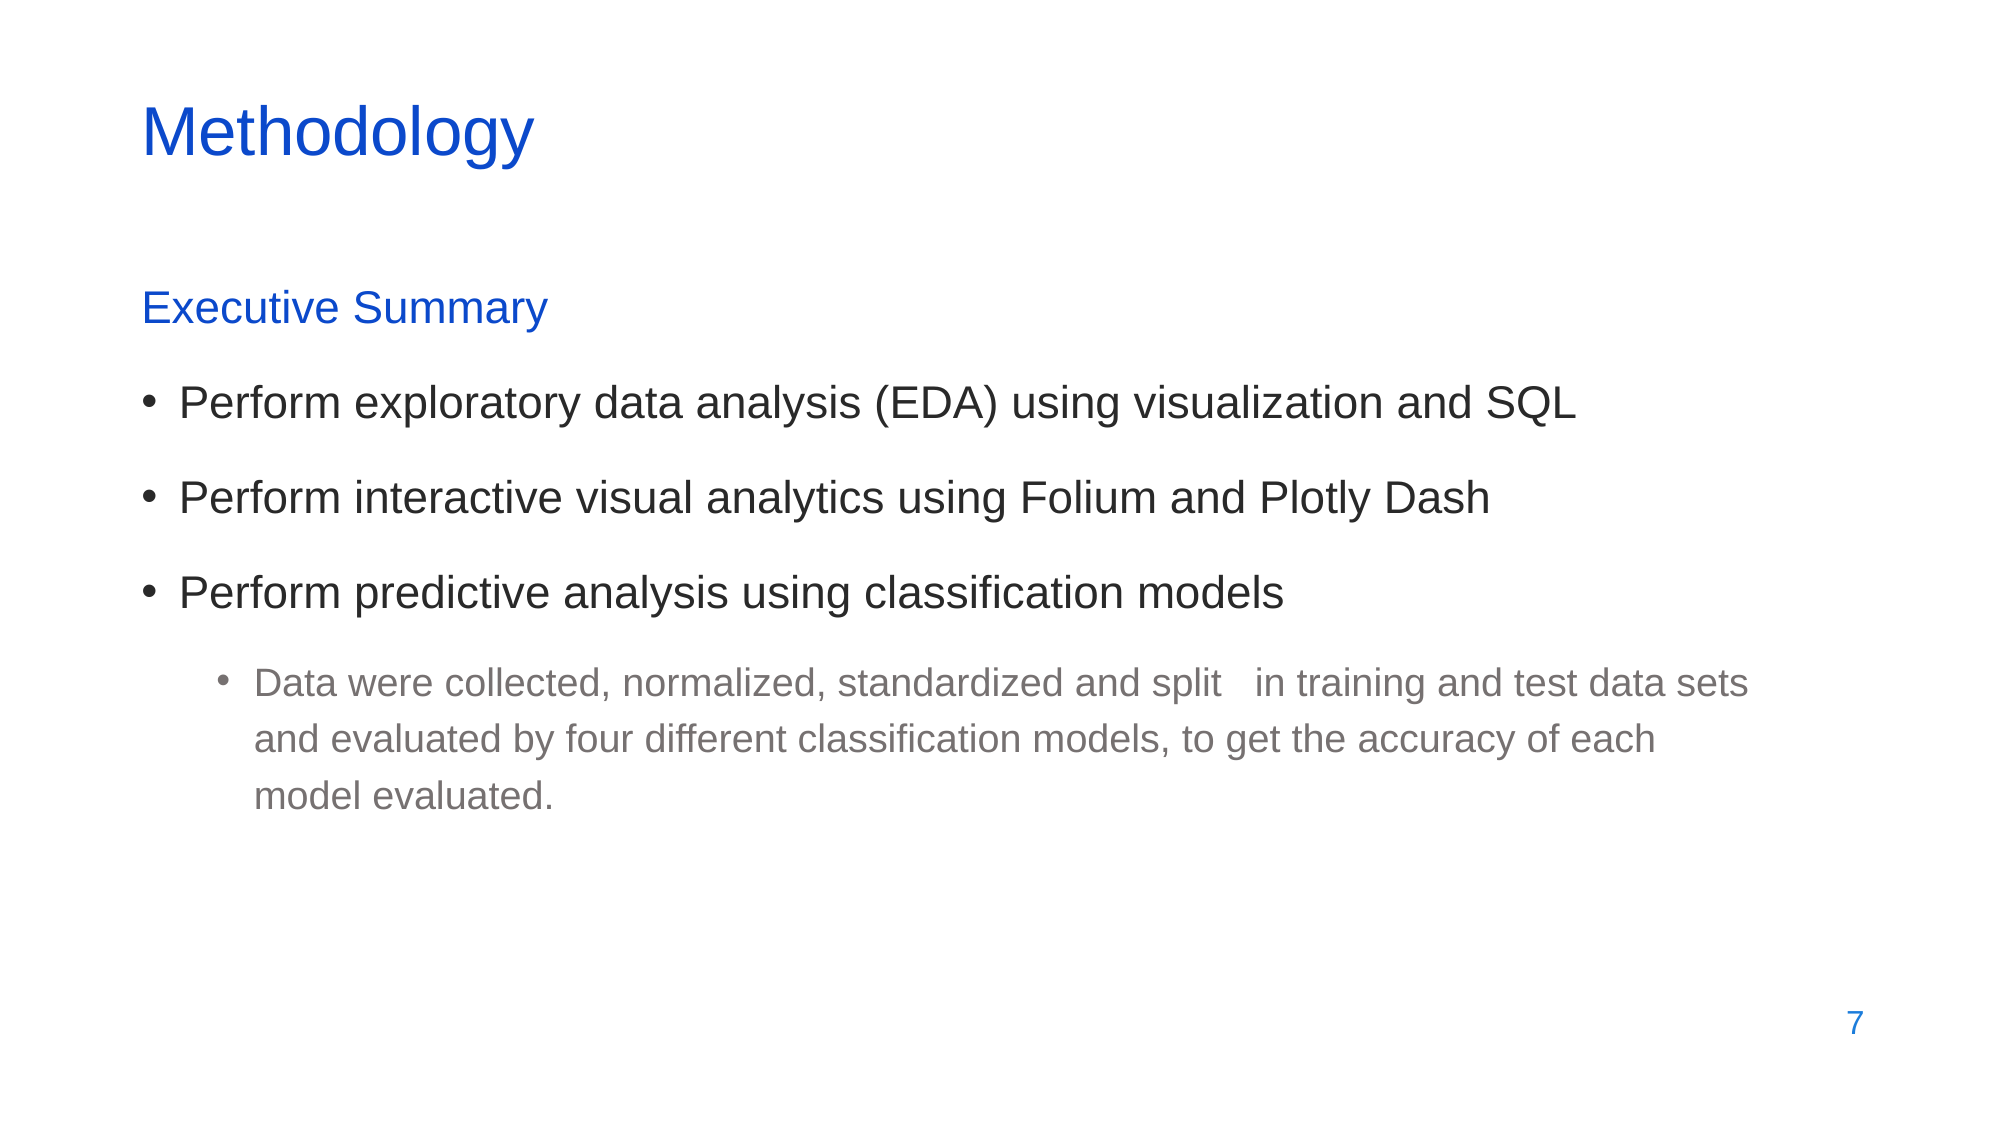

Methodology
Executive Summary
Perform exploratory data analysis (EDA) using visualization and SQL
Perform interactive visual analytics using Folium and Plotly Dash
Perform predictive analysis using classification models
Data were collected, normalized, standardized and split   in training and test data sets and evaluated by four different classification models, to get the accuracy of each model evaluated.

7